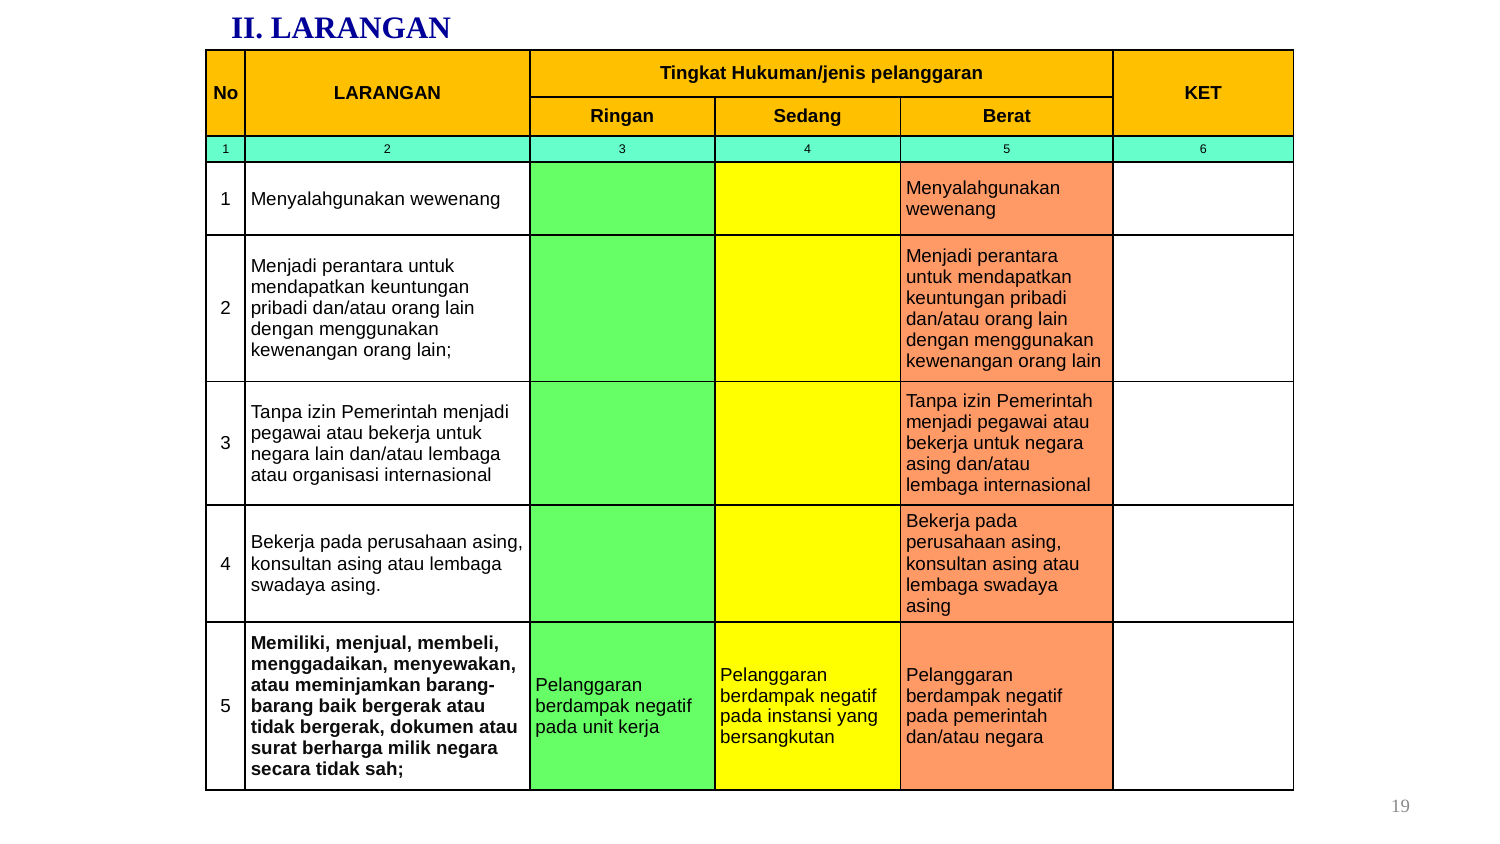

II. LARANGAN
| No | LARANGAN | Tingkat Hukuman/jenis pelanggaran |  |  | KET |
| --- | --- | --- | --- | --- | --- |
|  |  | Ringan | Sedang | Berat |  |
| 1 | 2 | 3 | 4 | 5 | 6 |
| 1 | Menyalahgunakan wewenang |  |  | Menyalahgunakan wewenang |  |
| 2 | Menjadi perantara untuk mendapatkan keuntungan pribadi dan/atau orang lain dengan menggunakan kewenangan orang lain; |  |  | Menjadi perantara untuk mendapatkan keuntungan pribadi dan/atau orang lain dengan menggunakan kewenangan orang lain |  |
| 3 | Tanpa izin Pemerintah menjadi pegawai atau bekerja untuk negara lain dan/atau lembaga atau organisasi internasional |  |  | Tanpa izin Pemerintah menjadi pegawai atau bekerja untuk negara asing dan/atau lembaga internasional |  |
| 4 | Bekerja pada perusahaan asing, konsultan asing atau lembaga swadaya asing. |  |  | Bekerja pada perusahaan asing, konsultan asing atau lembaga swadaya asing |  |
| 5 | Memiliki, menjual, membeli, menggadaikan, menyewakan, atau meminjamkan barang-barang baik bergerak atau tidak bergerak, dokumen atau surat berharga milik negara secara tidak sah; | Pelanggaran berdampak negatif pada unit kerja | Pelanggaran berdampak negatif pada instansi yang bersangkutan | Pelanggaran berdampak negatif pada pemerintah dan/atau negara |  |
19